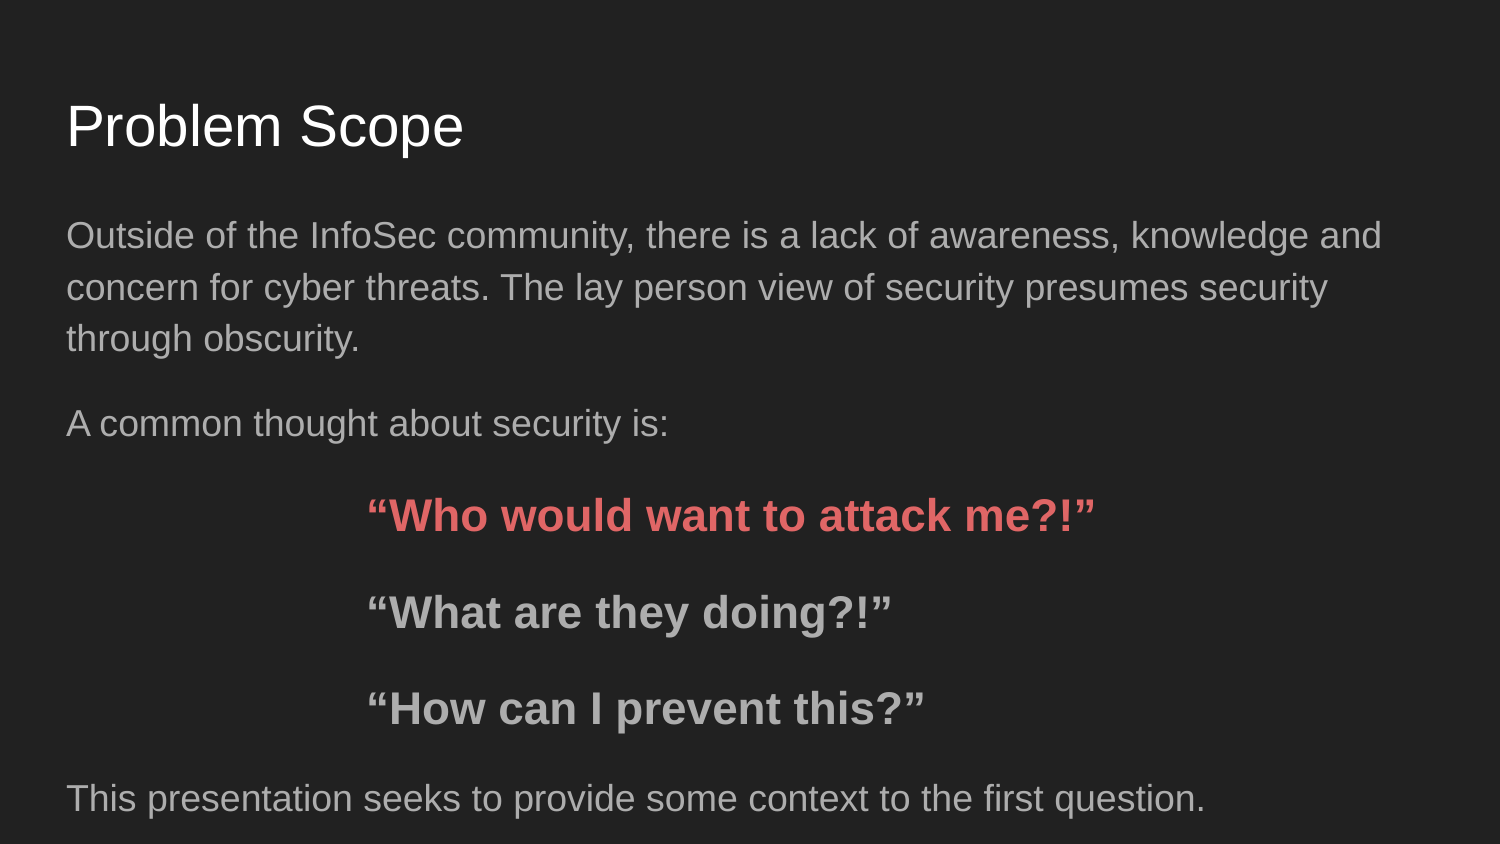

# Problem Scope
Outside of the InfoSec community, there is a lack of awareness, knowledge and concern for cyber threats. The lay person view of security presumes security through obscurity.
A common thought about security is:
“Who would want to attack me?!”
“What are they doing?!”
“How can I prevent this?”
This presentation seeks to provide some context to the first question.